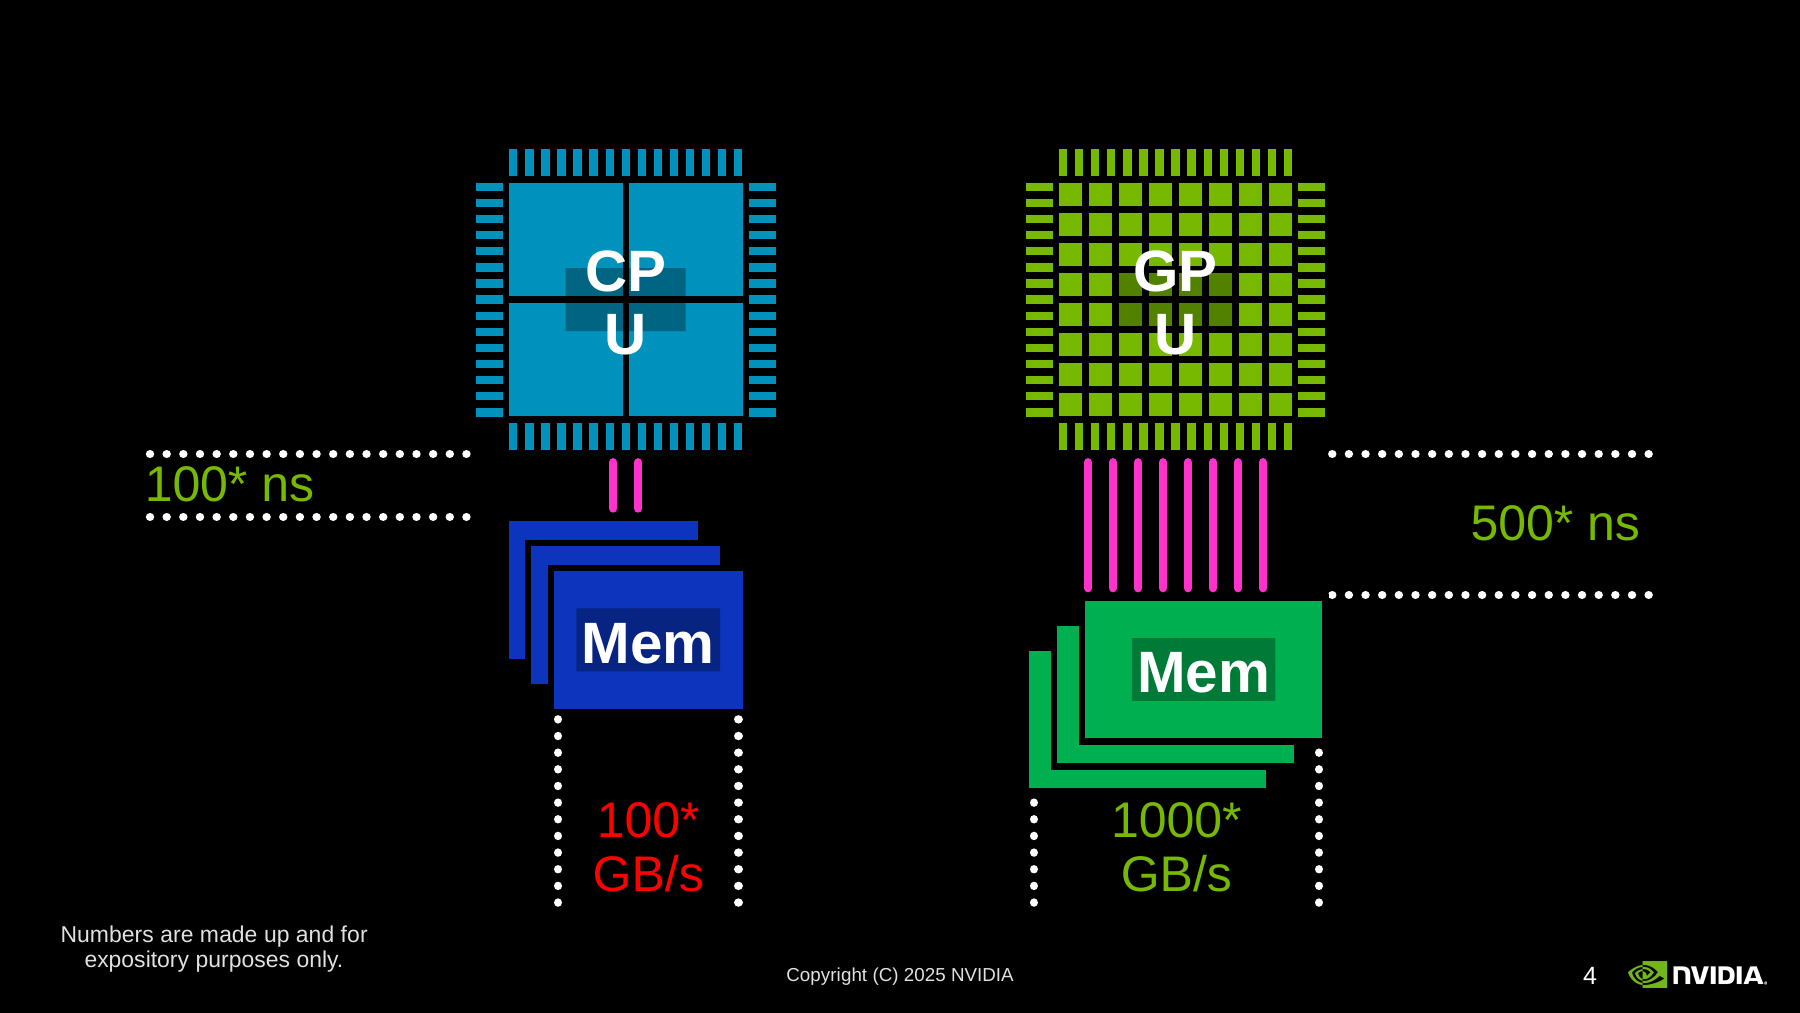

CPU

GPU
100* ns
500* ns

Mem

Mem

100*
GB/s
1000*
GB/s
Numbers are made up and for expository purposes only.
Copyright (C) 2025 NVIDIA
4